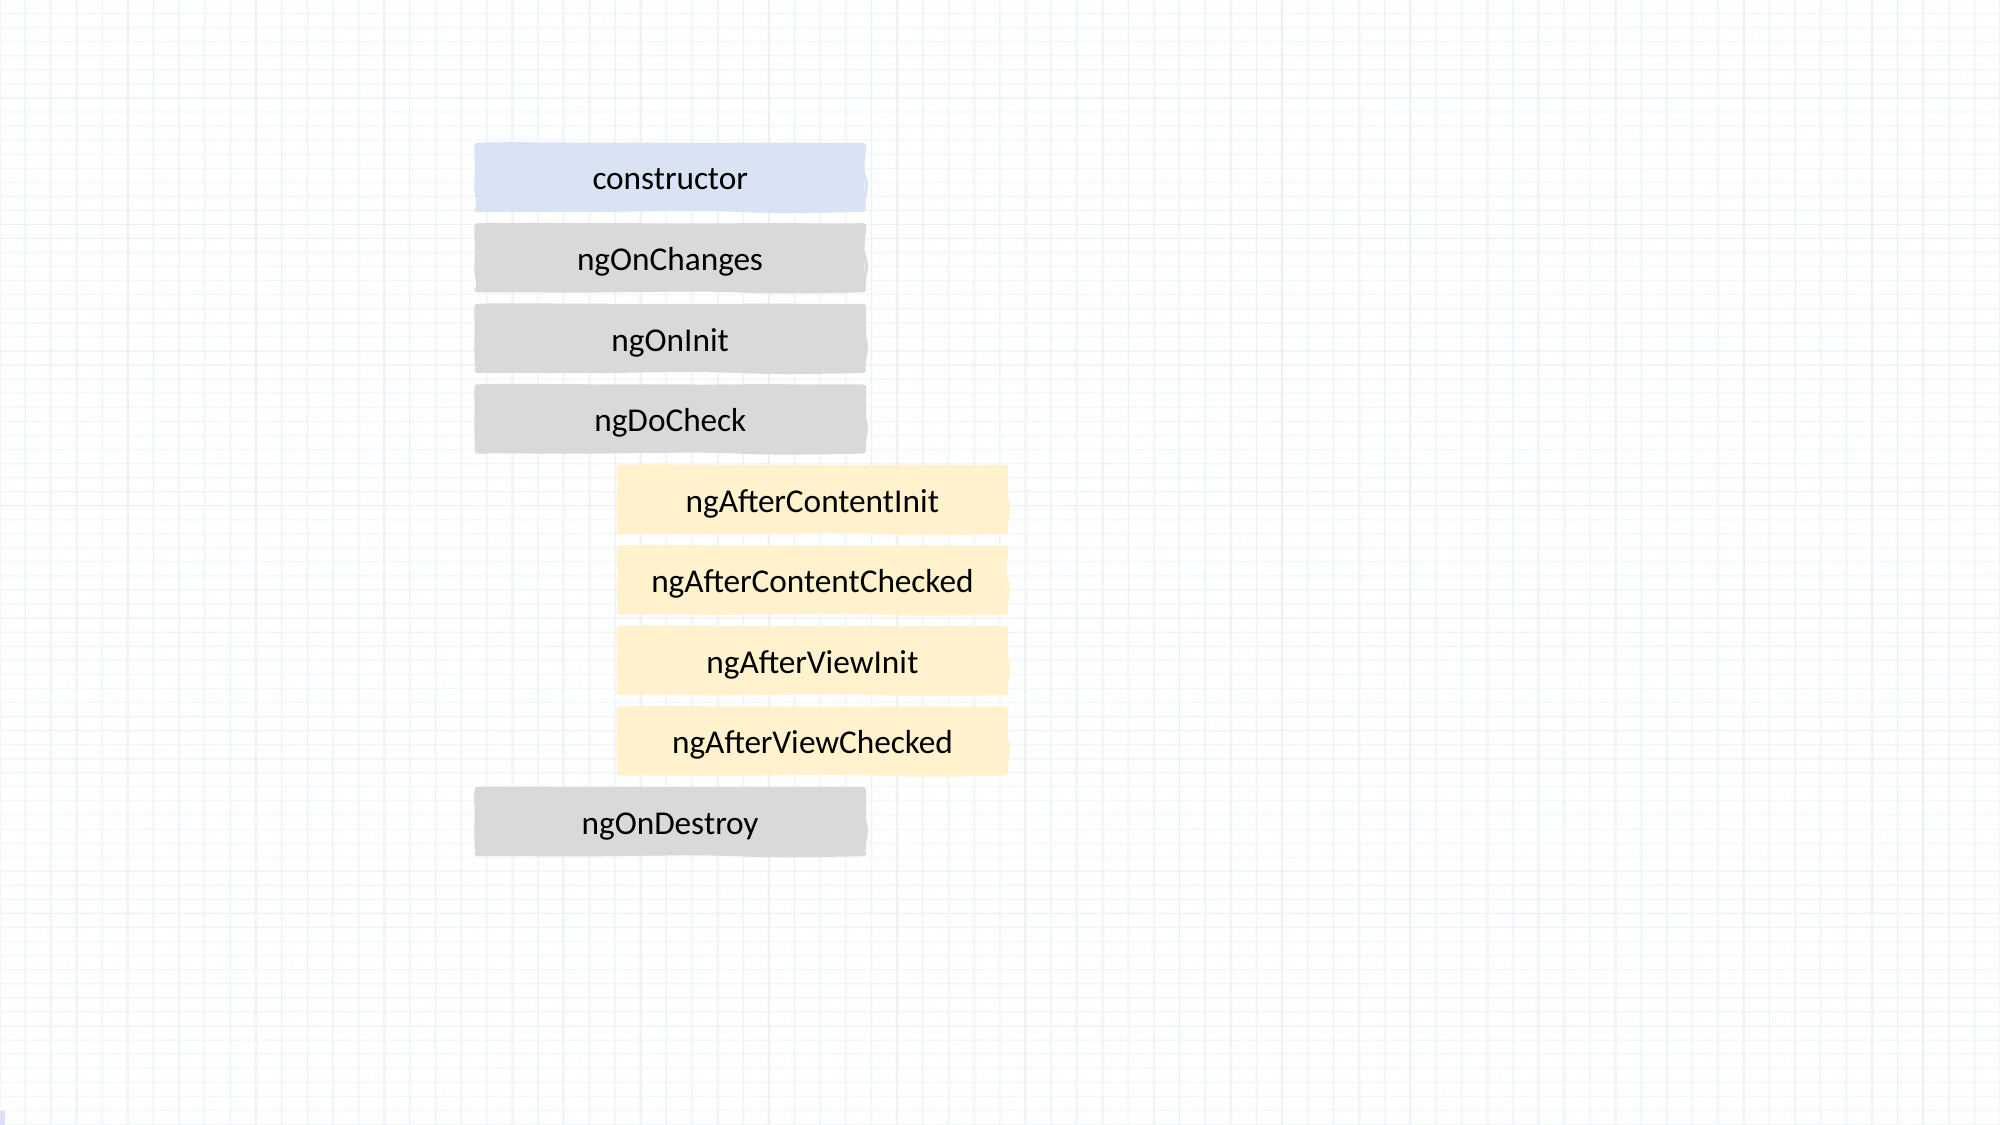

constructor

ngOnChanges

ngOnInit

ngDoCheck

ngAfterContentInit

ngAfterContentChecked

ngAfterViewInit

ngAfterViewChecked

ngOnDestroy